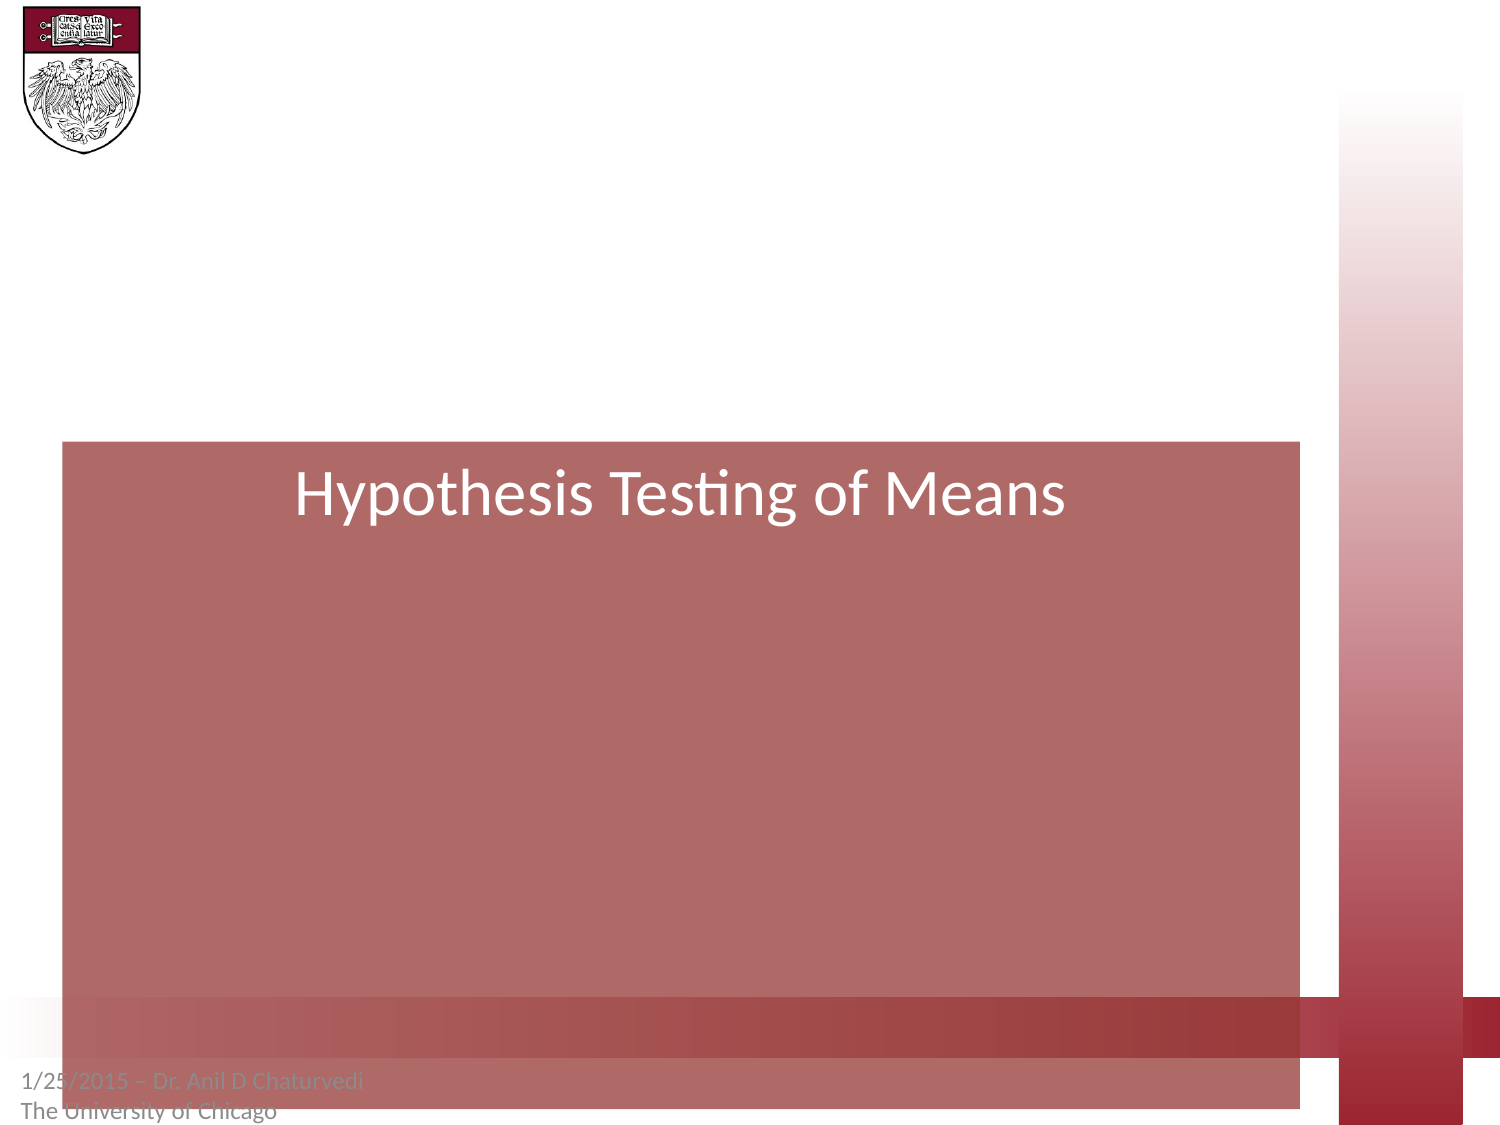

Hypothesis Testing of Means
1/25/2015 – Dr. Anil D Chaturvedi The University of Chicago